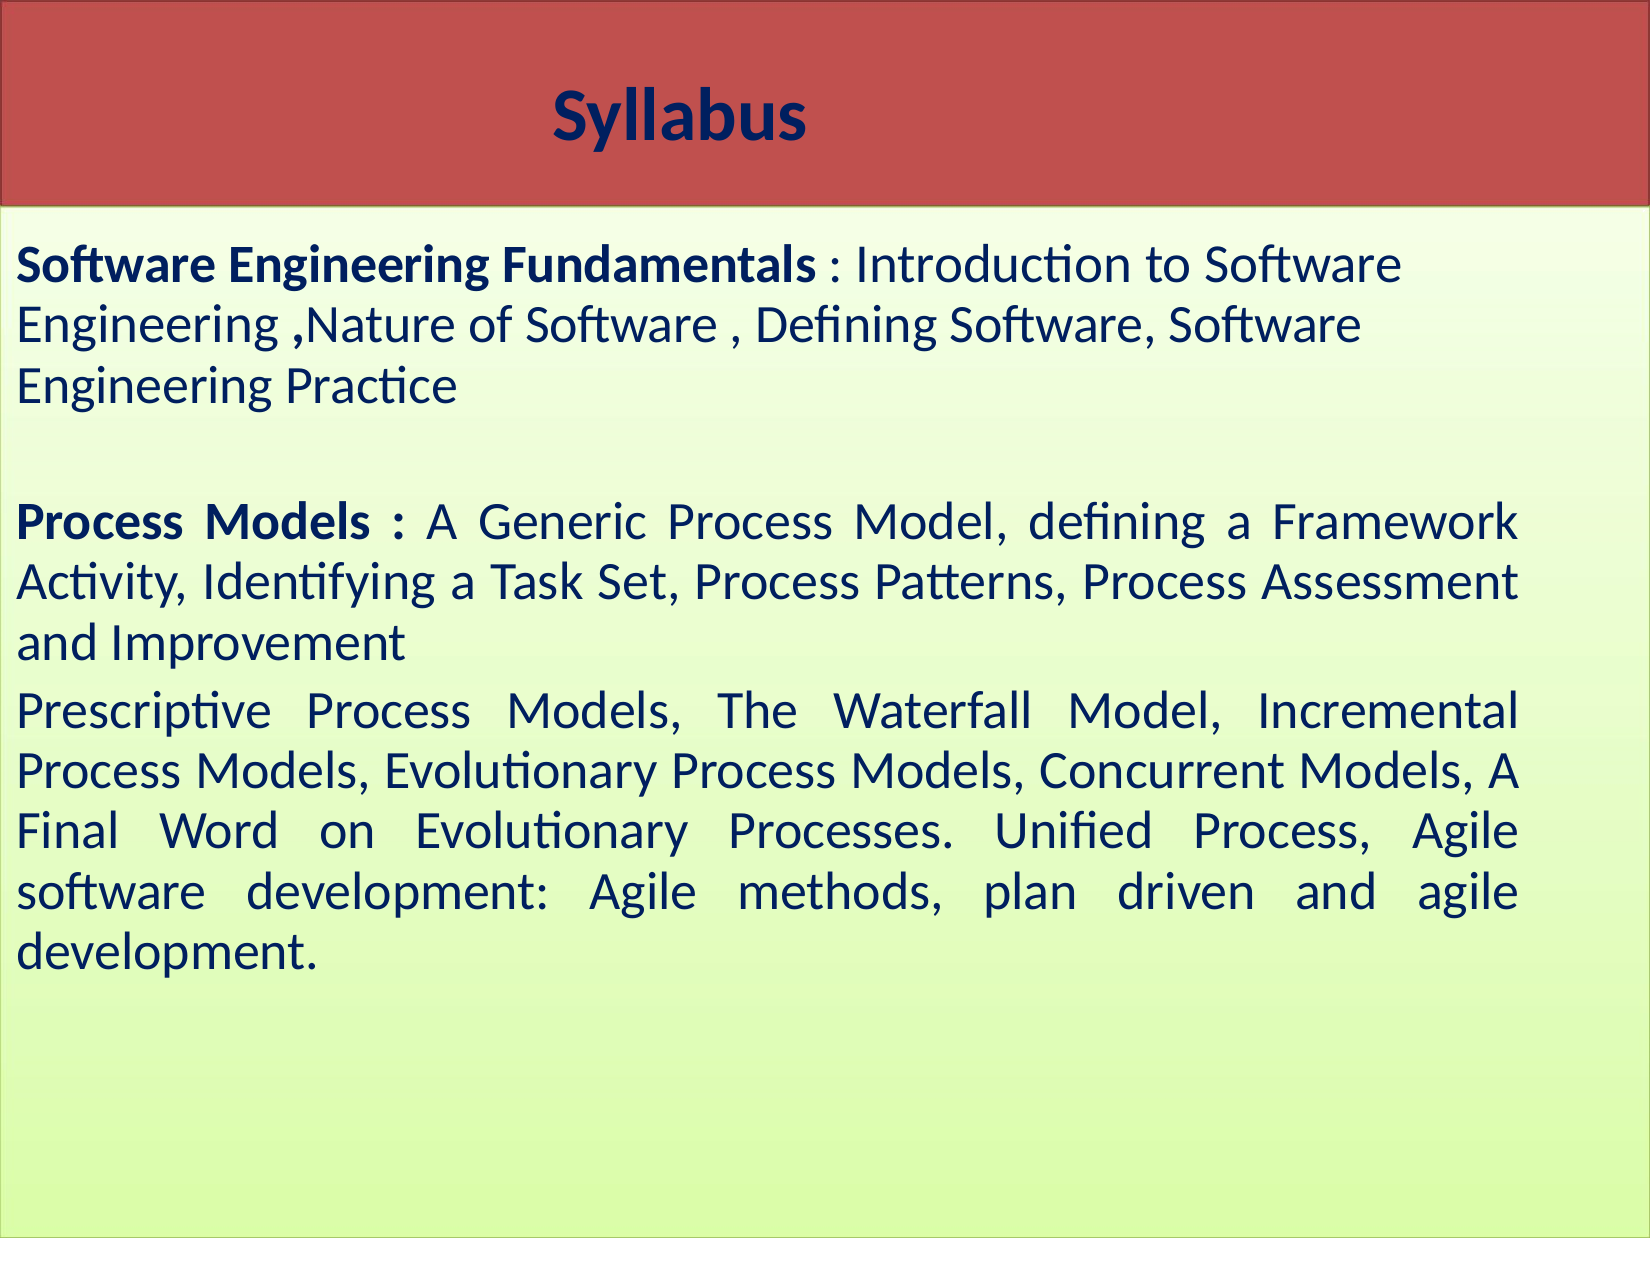

# Syllabus
Software Engineering Fundamentals : Introduction to Software  Engineering ,Nature of Software , Defining Software, Software Engineering Practice

Process Models : A Generic Process Model, defining a Framework Activity, Identifying a Task Set, Process Patterns, Process Assessment and Improvement
Prescriptive Process Models, The Waterfall Model, Incremental Process Models, Evolutionary Process Models, Concurrent Models, A Final Word on Evolutionary Processes. Unified Process, Agile software development: Agile methods, plan driven and agile development.